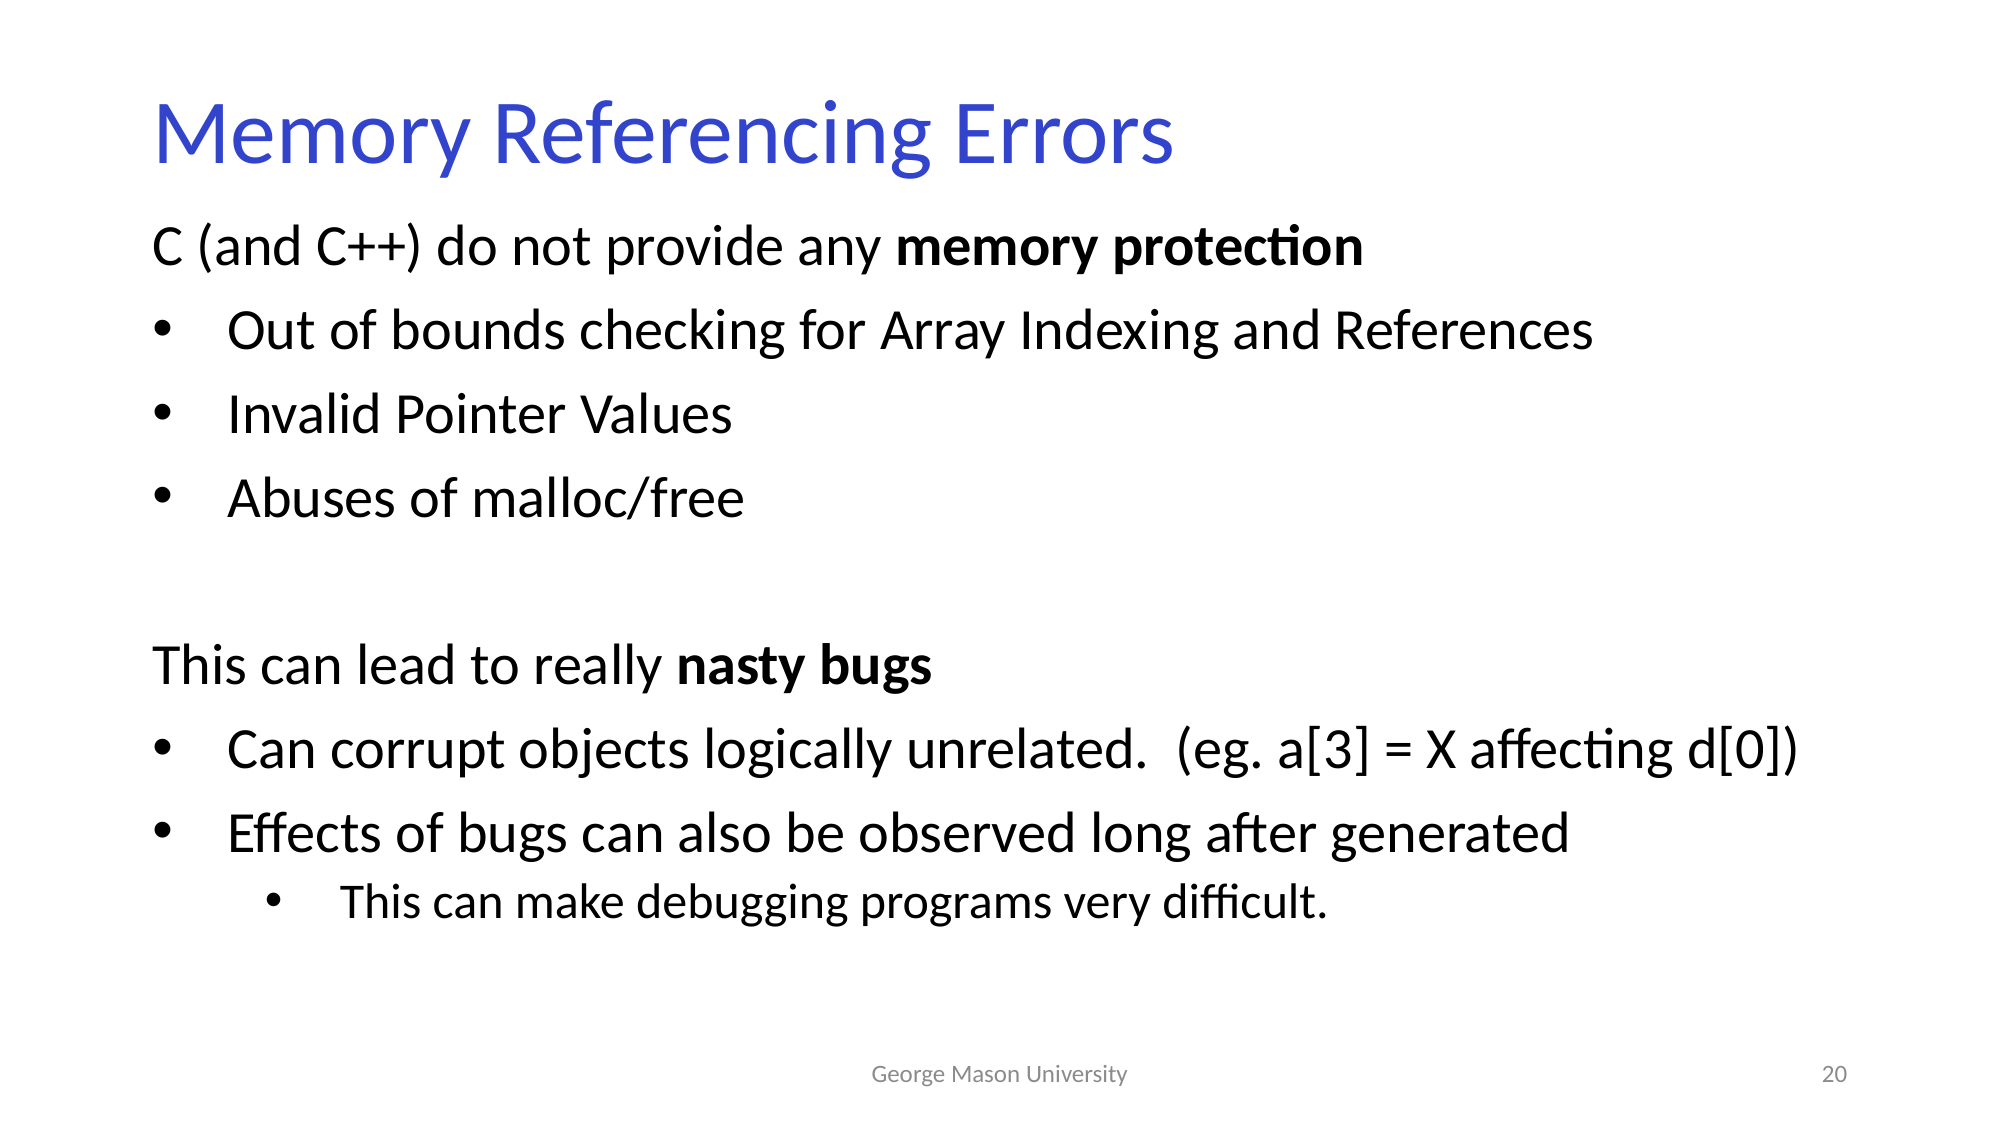

# Memory Referencing Errors
C (and C++) do not provide any memory protection
Out of bounds checking for Array Indexing and References
Invalid Pointer Values
Abuses of malloc/free

This can lead to really nasty bugs
Can corrupt objects logically unrelated.  (eg. a[3] = X affecting d[0])
Effects of bugs can also be observed long after generated
This can make debugging programs very difficult.
George Mason University
20